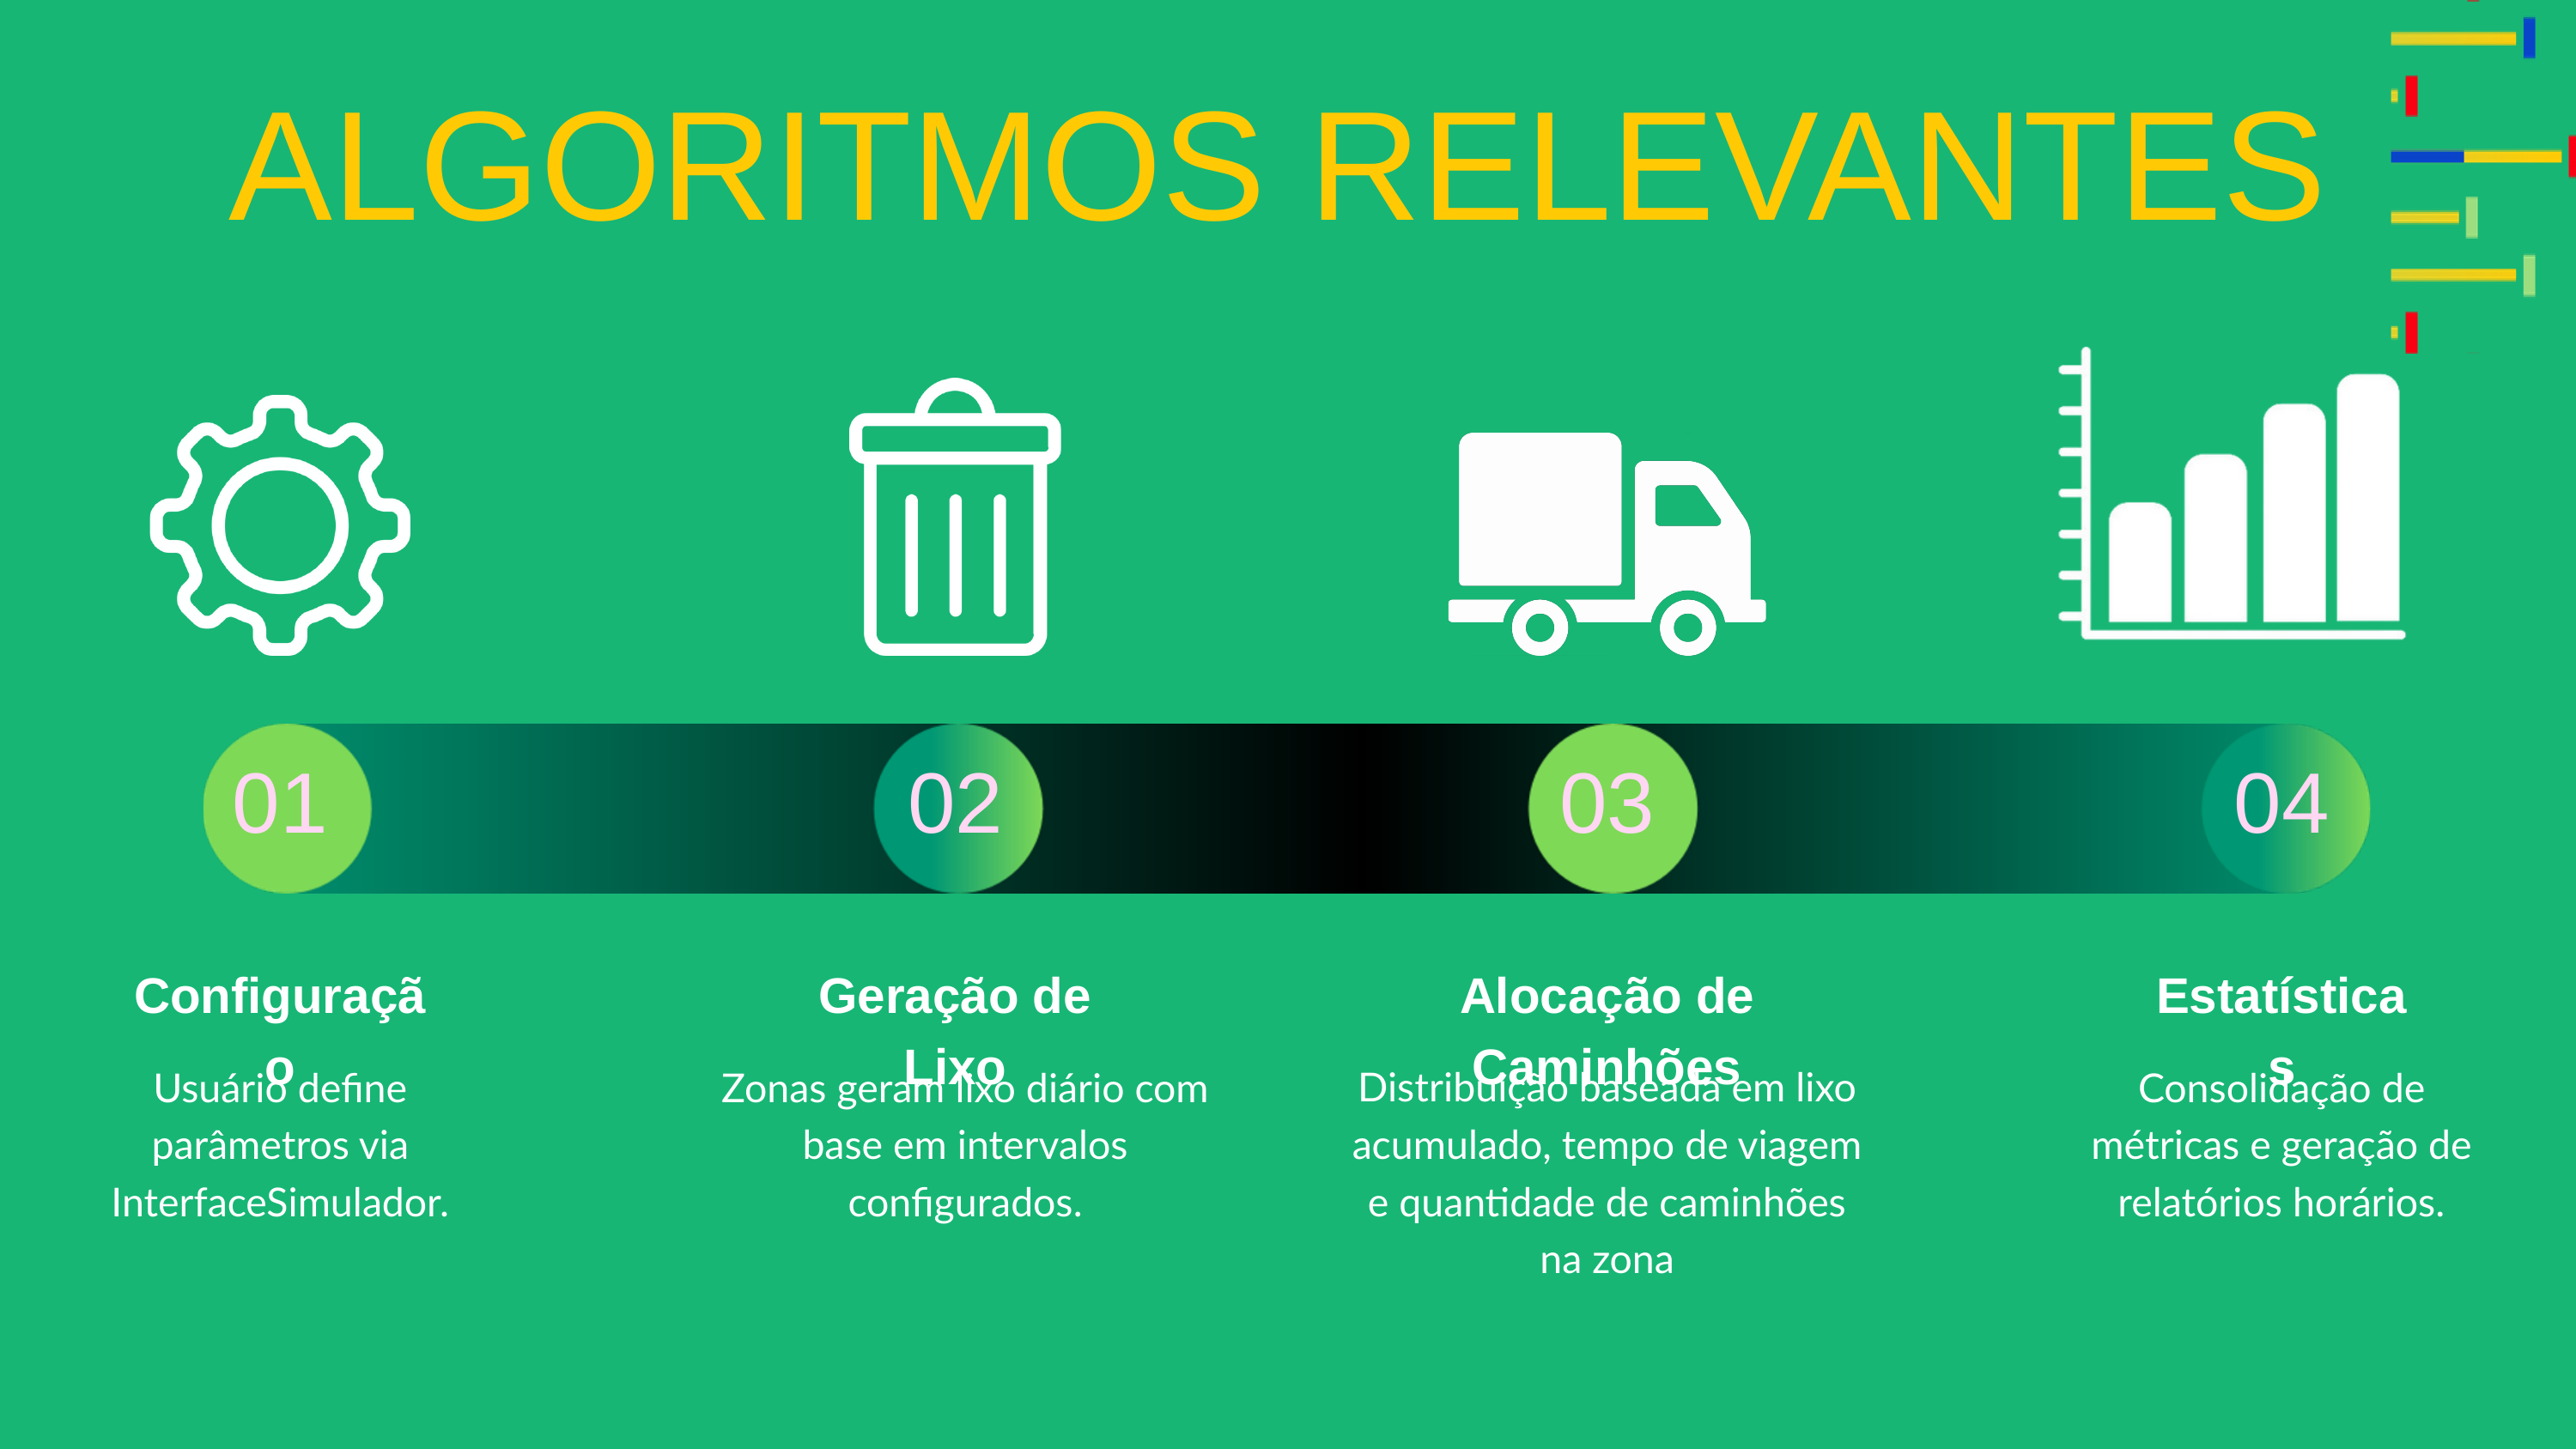

ALGORITMOS RELEVANTES

01
02
03
04
Configuração
Geração de Lixo
Alocação de Caminhões
Estatísticas
Usuário define parâmetros via InterfaceSimulador.
Zonas geram lixo diário com base em intervalos configurados.
Distribuição baseada em lixo acumulado, tempo de viagem e quantidade de caminhões na zona
Consolidação de métricas e geração de relatórios horários.